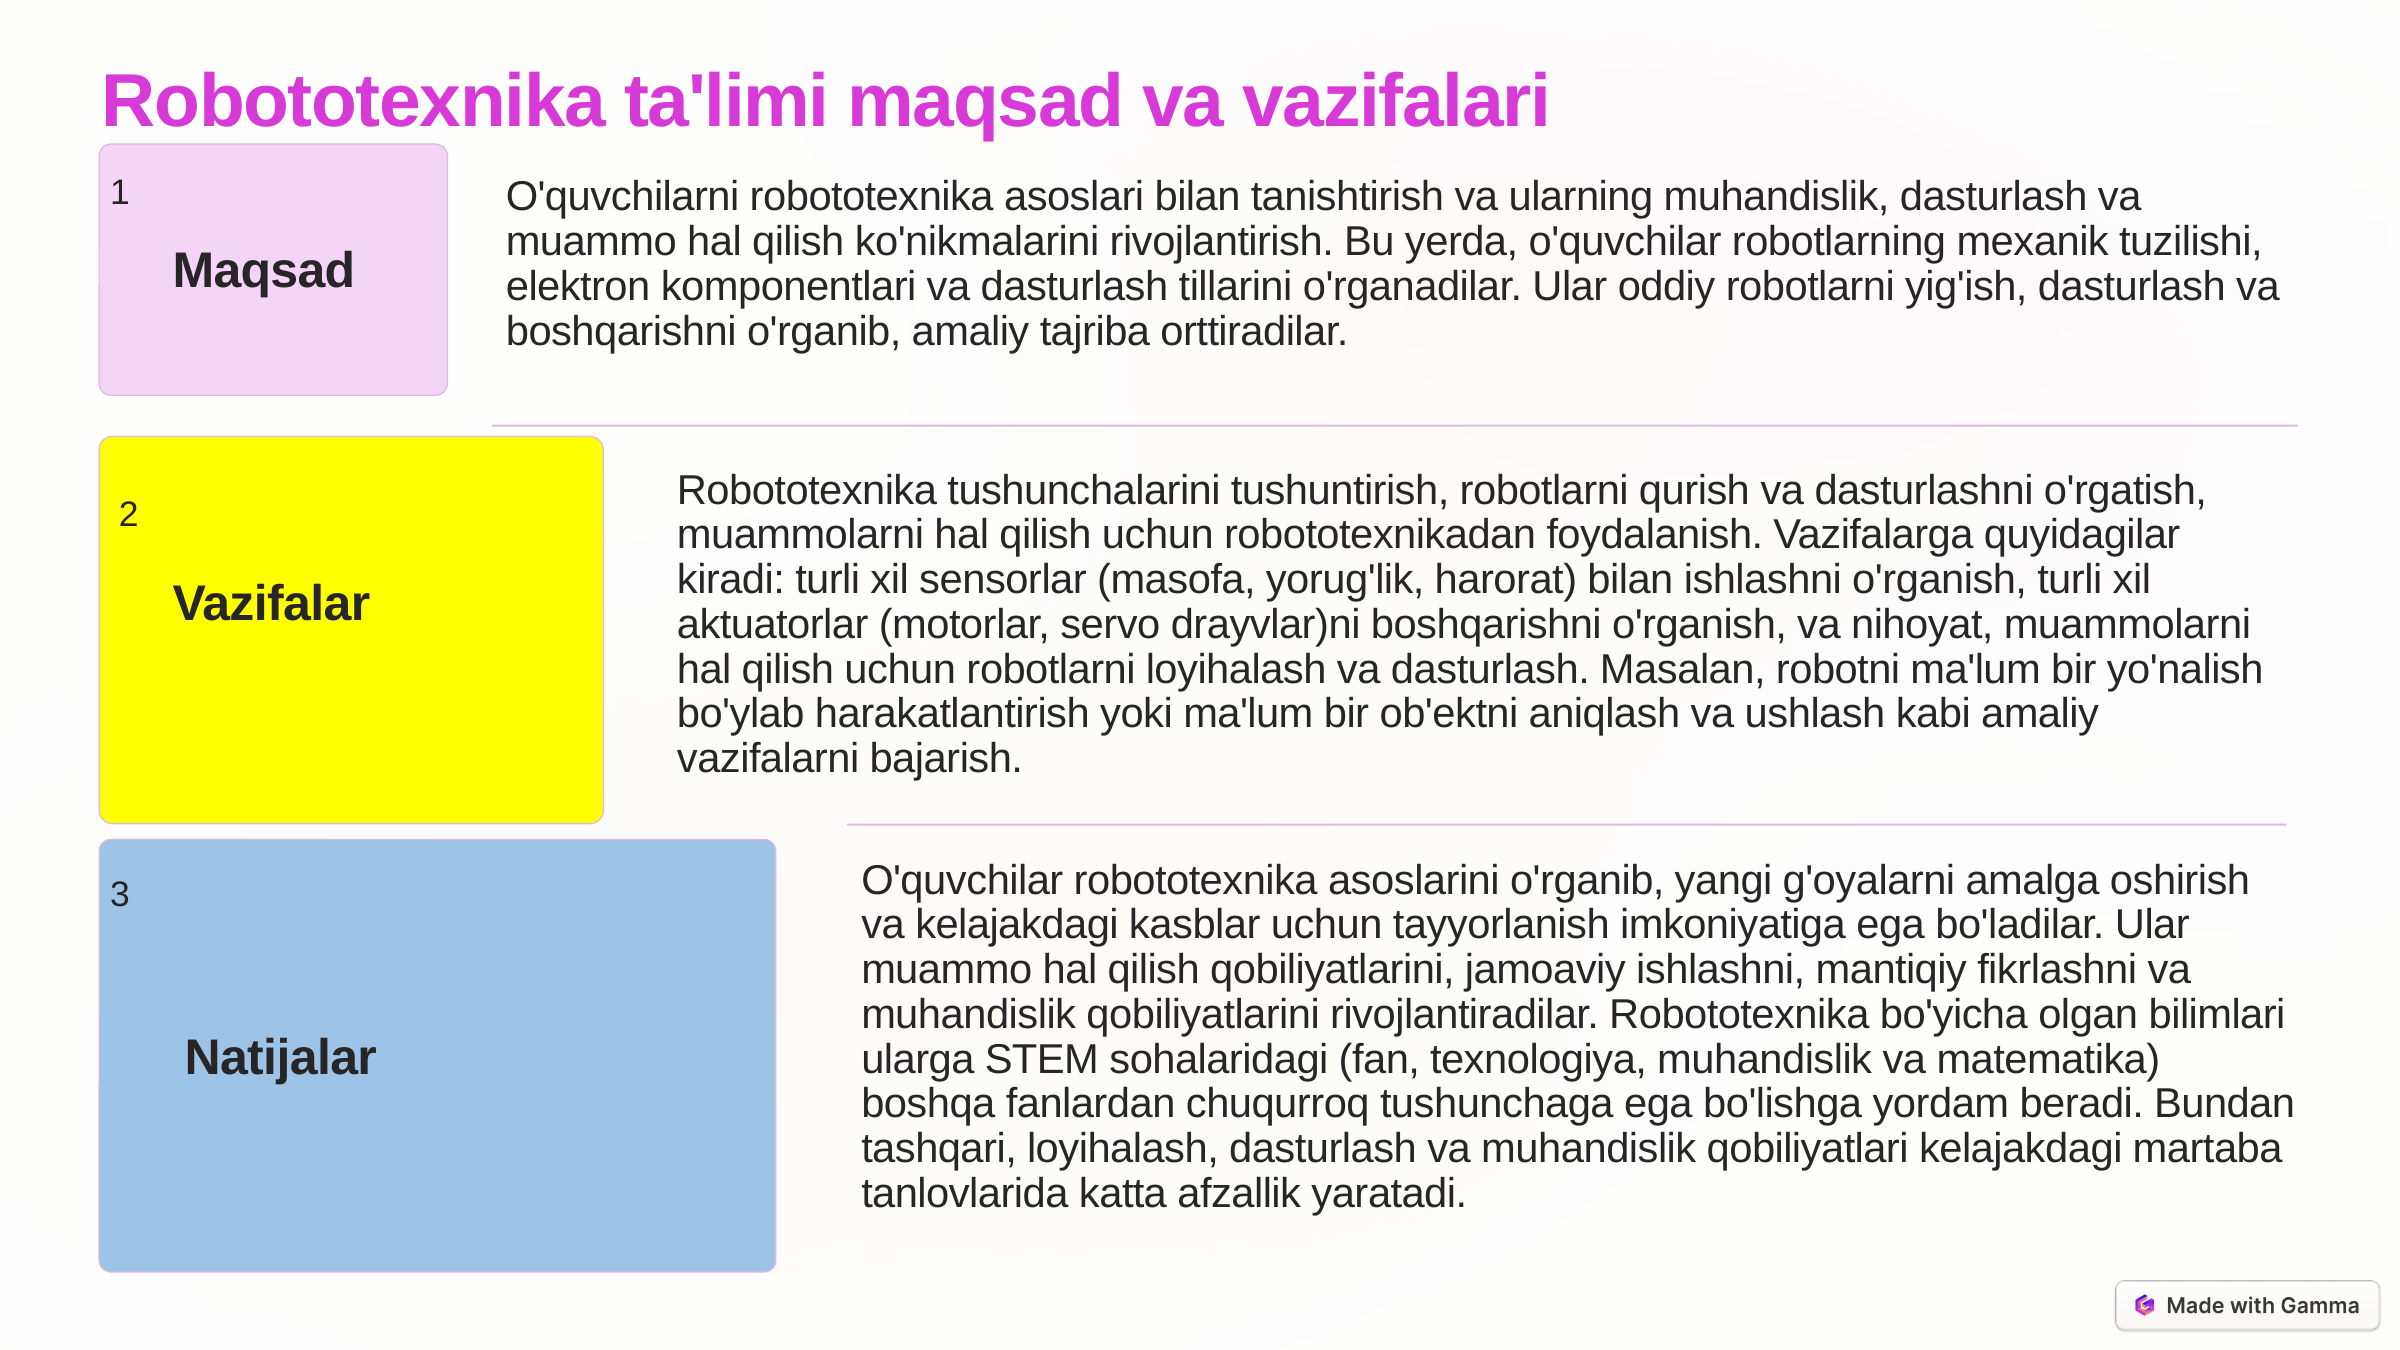

Robototexnika ta'limi maqsad va vazifalari

1
O'quvchilarni robototexnika asoslari bilan tanishtirish va ularning muhandislik, dasturlash va muammo hal qilish ko'nikmalarini rivojlantirish. Bu yerda, o'quvchilar robotlarning mexanik tuzilishi, elektron komponentlari va dasturlash tillarini o'rganadilar. Ular oddiy robotlarni yig'ish, dasturlash va boshqarishni o'rganib, amaliy tajriba orttiradilar.
Maqsad

Robototexnika tushunchalarini tushuntirish, robotlarni qurish va dasturlashni o'rgatish, muammolarni hal qilish uchun robototexnikadan foydalanish. Vazifalarga quyidagilar kiradi: turli xil sensorlar (masofa, yorug'lik, harorat) bilan ishlashni o'rganish, turli xil aktuatorlar (motorlar, servo drayvlar)ni boshqarishni o'rganish, va nihoyat, muammolarni hal qilish uchun robotlarni loyihalash va dasturlash. Masalan, robotni ma'lum bir yo'nalish bo'ylab harakatlantirish yoki ma'lum bir ob'ektni aniqlash va ushlash kabi amaliy vazifalarni bajarish.
2
Vazifalar

3
O'quvchilar robototexnika asoslarini o'rganib, yangi g'oyalarni amalga oshirish va kelajakdagi kasblar uchun tayyorlanish imkoniyatiga ega bo'ladilar. Ular muammo hal qilish qobiliyatlarini, jamoaviy ishlashni, mantiqiy fikrlashni va muhandislik qobiliyatlarini rivojlantiradilar. Robototexnika bo'yicha olgan bilimlari ularga STEM sohalaridagi (fan, texnologiya, muhandislik va matematika) boshqa fanlardan chuqurroq tushunchaga ega bo'lishga yordam beradi. Bundan tashqari, loyihalash, dasturlash va muhandislik qobiliyatlari kelajakdagi martaba tanlovlarida katta afzallik yaratadi.
Natijalar